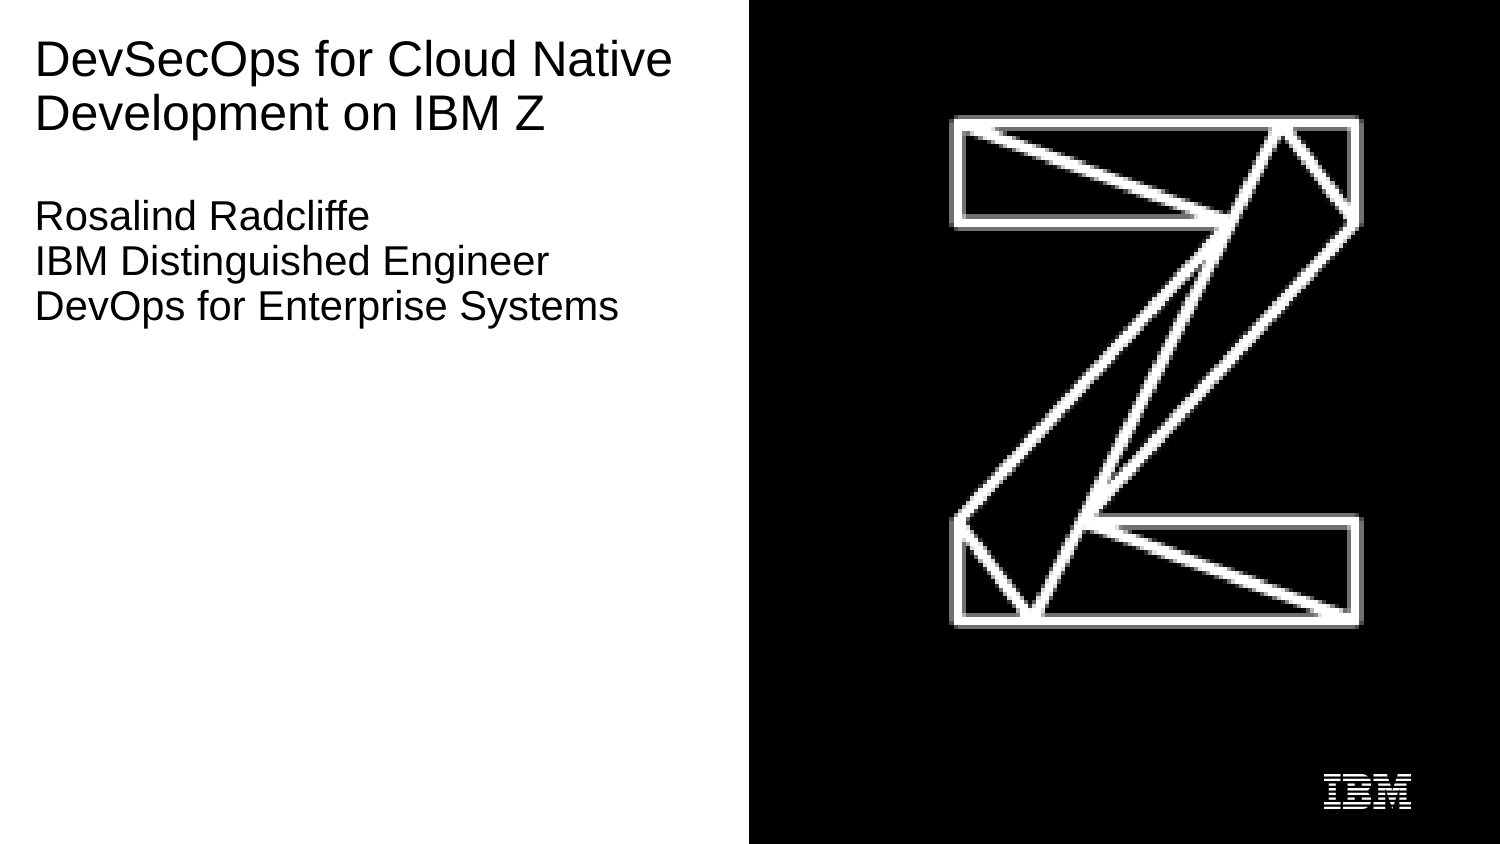

# DevSecOps for Cloud Native Development on IBM Z Rosalind Radcliffe IBM Distinguished Engineer DevOps for Enterprise Systems